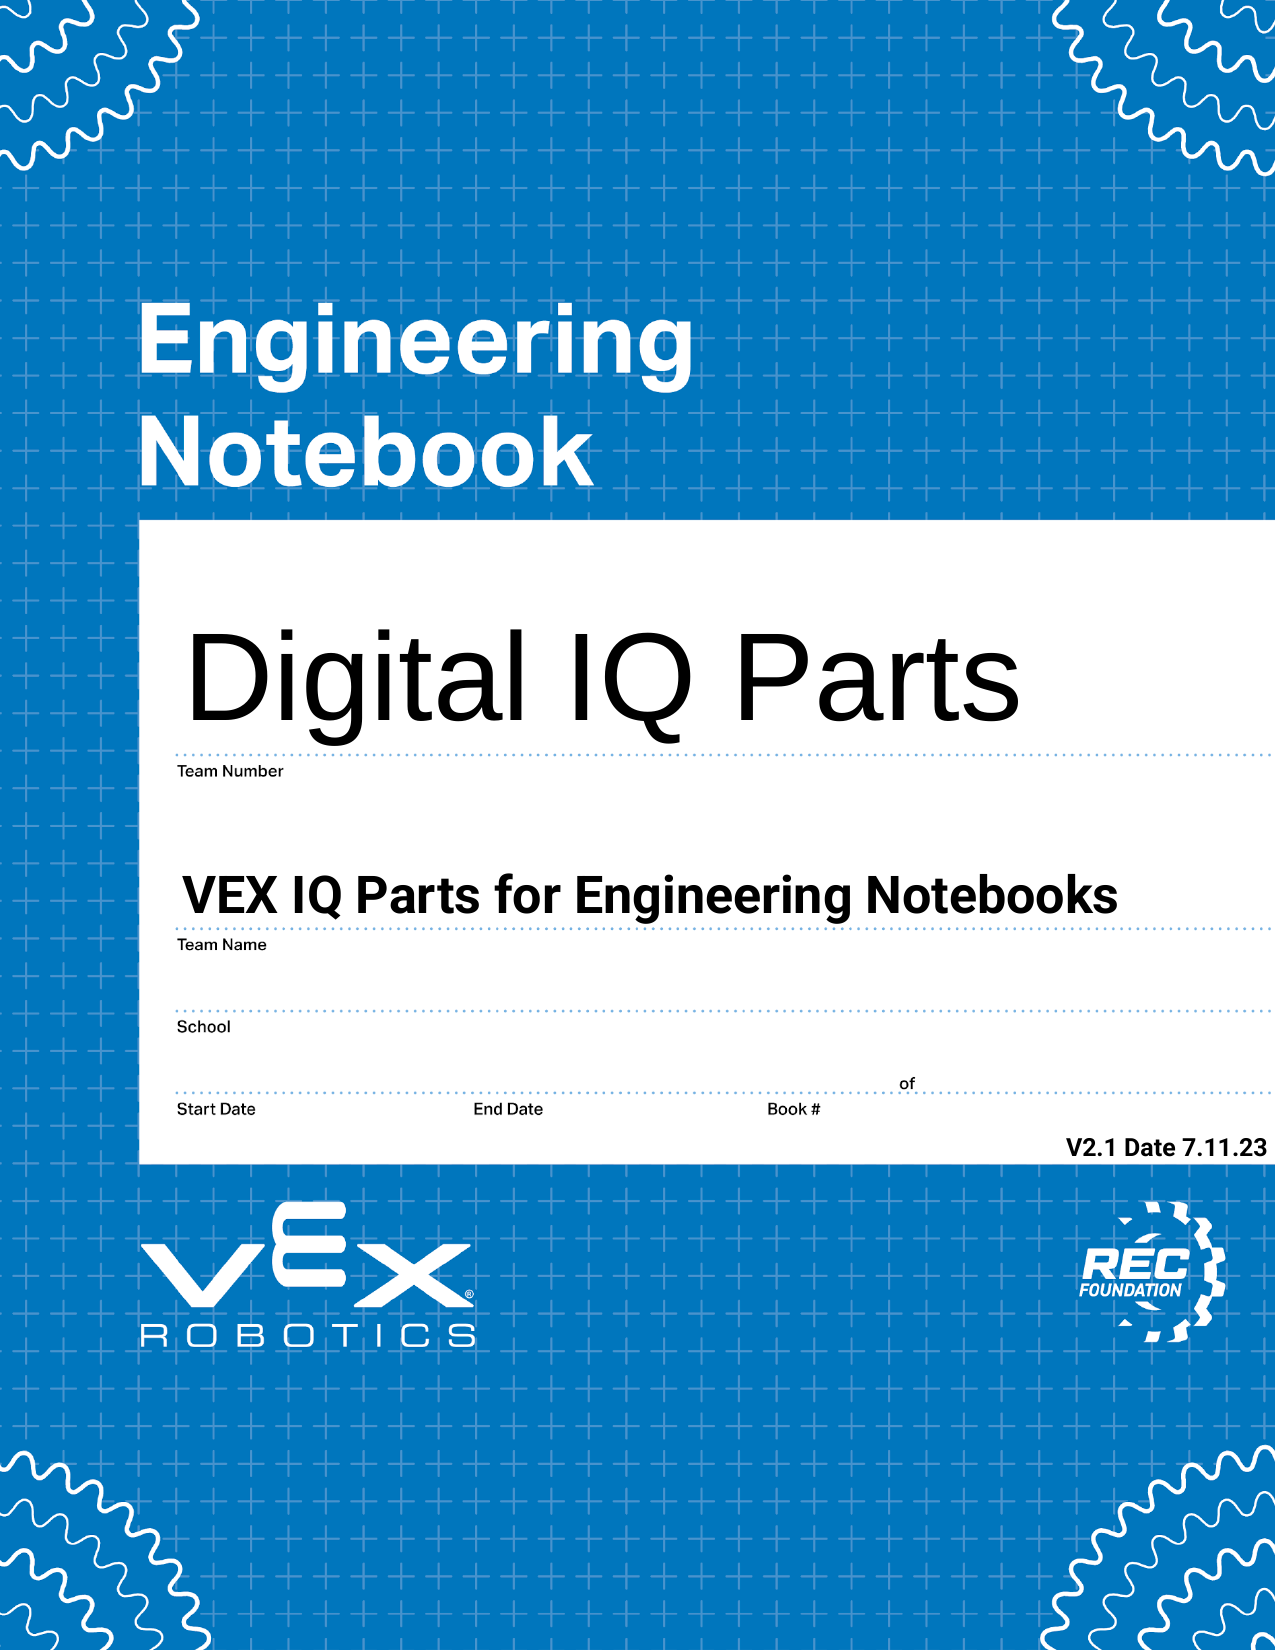

Digital IQ Parts
VEX IQ Parts for Engineering Notebooks
V2.1 Date 7.11.23